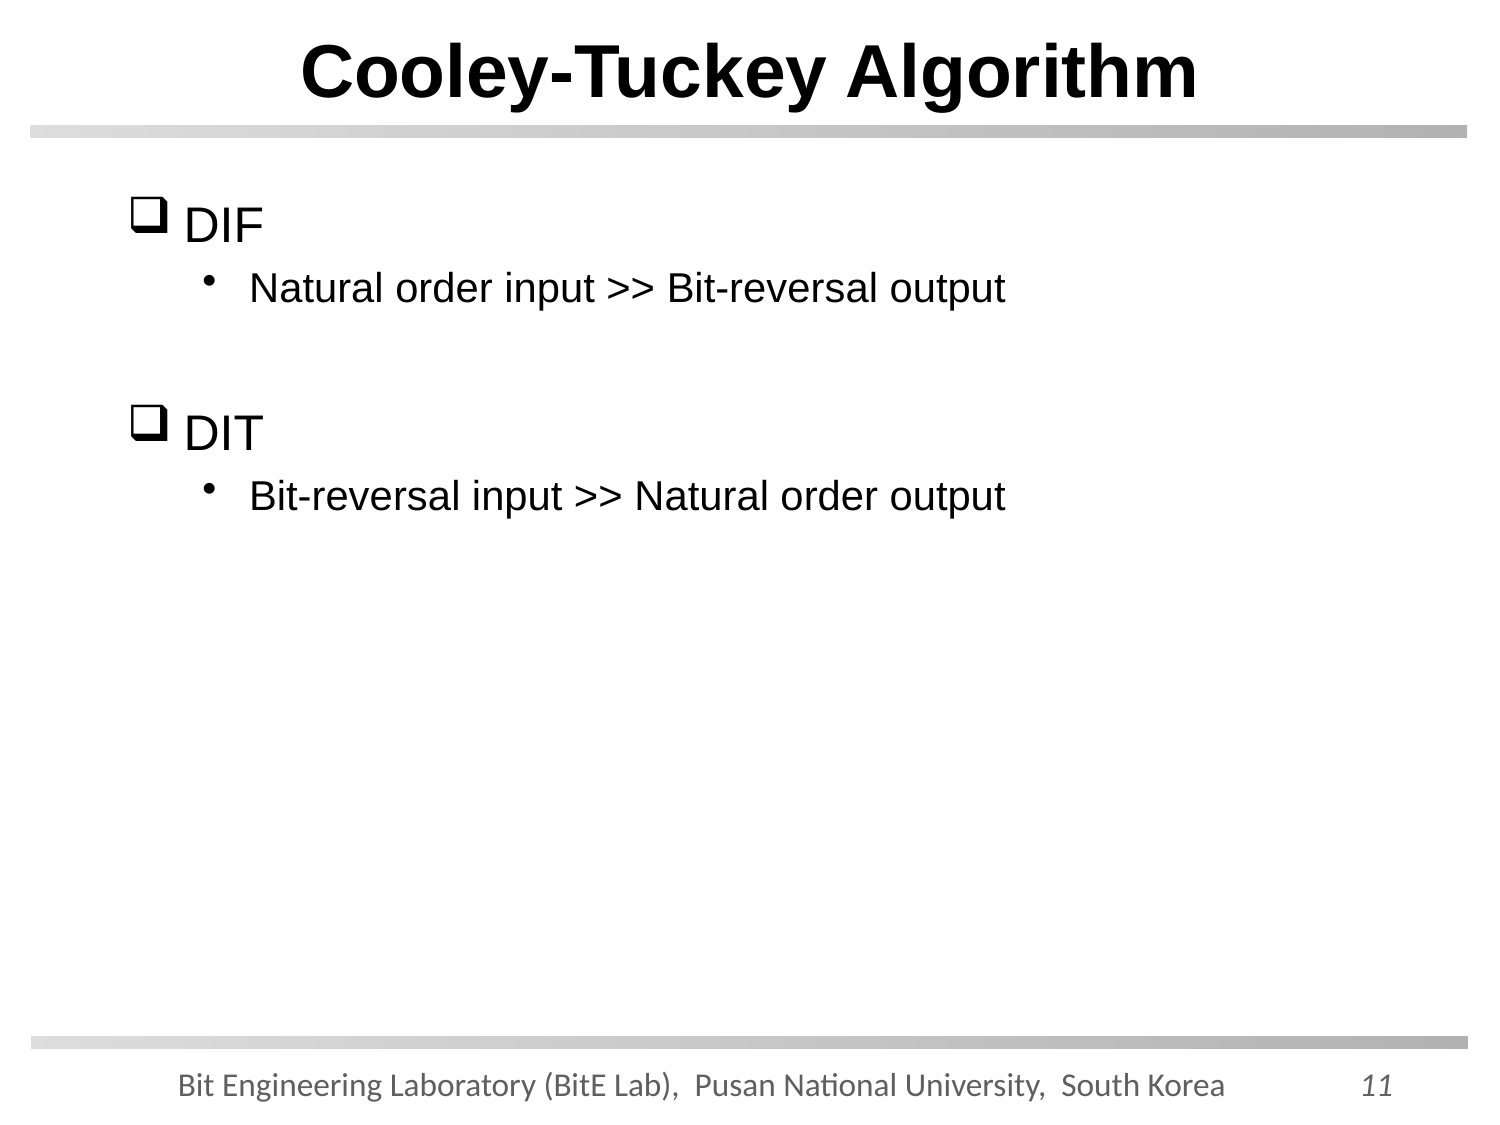

# Cooley-Tuckey Algorithm
DIF
Natural order input >> Bit-reversal output

DIT
Bit-reversal input >> Natural order output